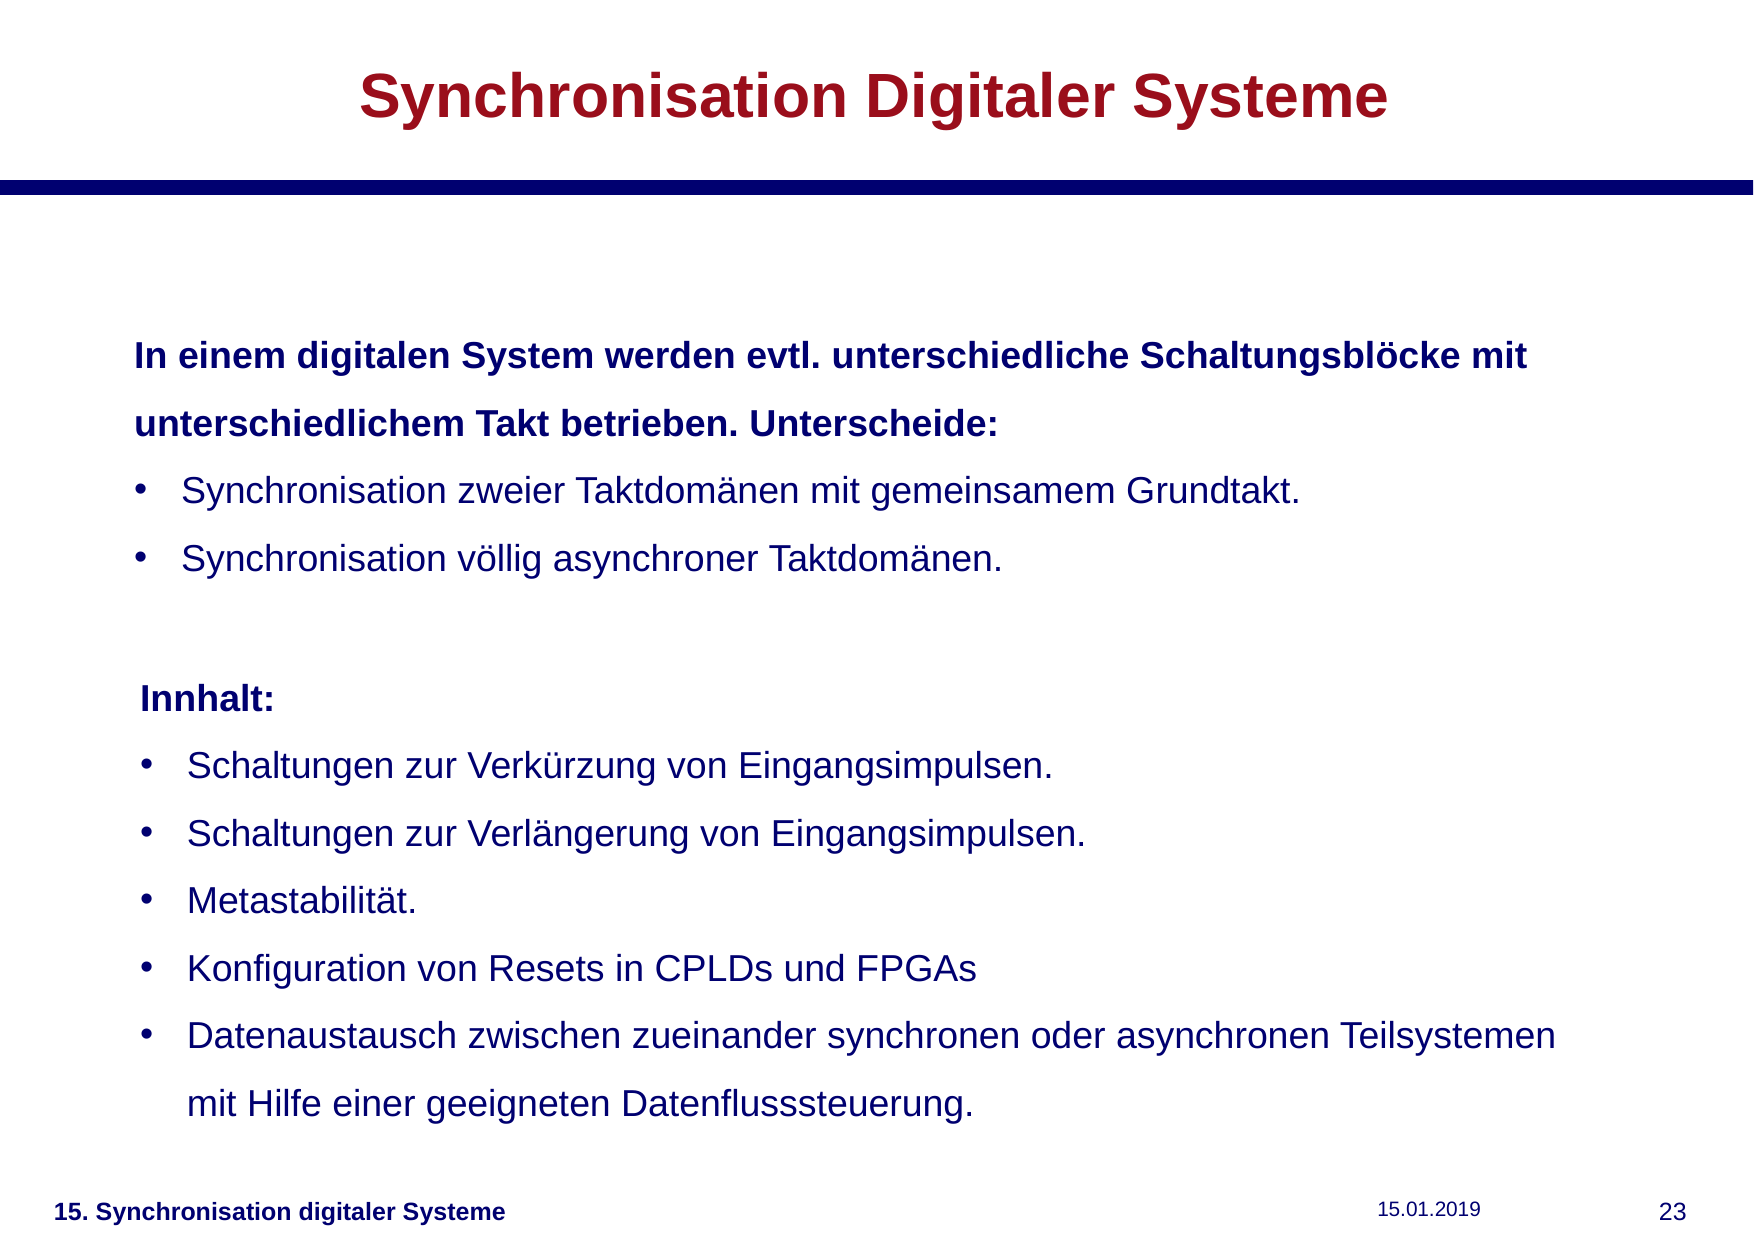

# Synchronisation Digitaler Systeme
In einem digitalen System werden evtl. unterschiedliche Schaltungsblöcke mit unterschiedlichem Takt betrieben. Unterscheide:
Synchronisation zweier Taktdomänen mit gemeinsamem Grundtakt.
Synchronisation völlig asynchroner Taktdomänen.

Innhalt:
Schaltungen zur Verkürzung von Eingangsimpulsen.
Schaltungen zur Verlängerung von Eingangsimpulsen.
Metastabilität.
Konfiguration von Resets in CPLDs und FPGAs
Datenaustausch zwischen zueinander synchronen oder asynchronen Teilsystemen mit Hilfe einer geeigneten Datenflusssteuerung.
15. Synchronisation digitaler Systeme
15.01.2019
23